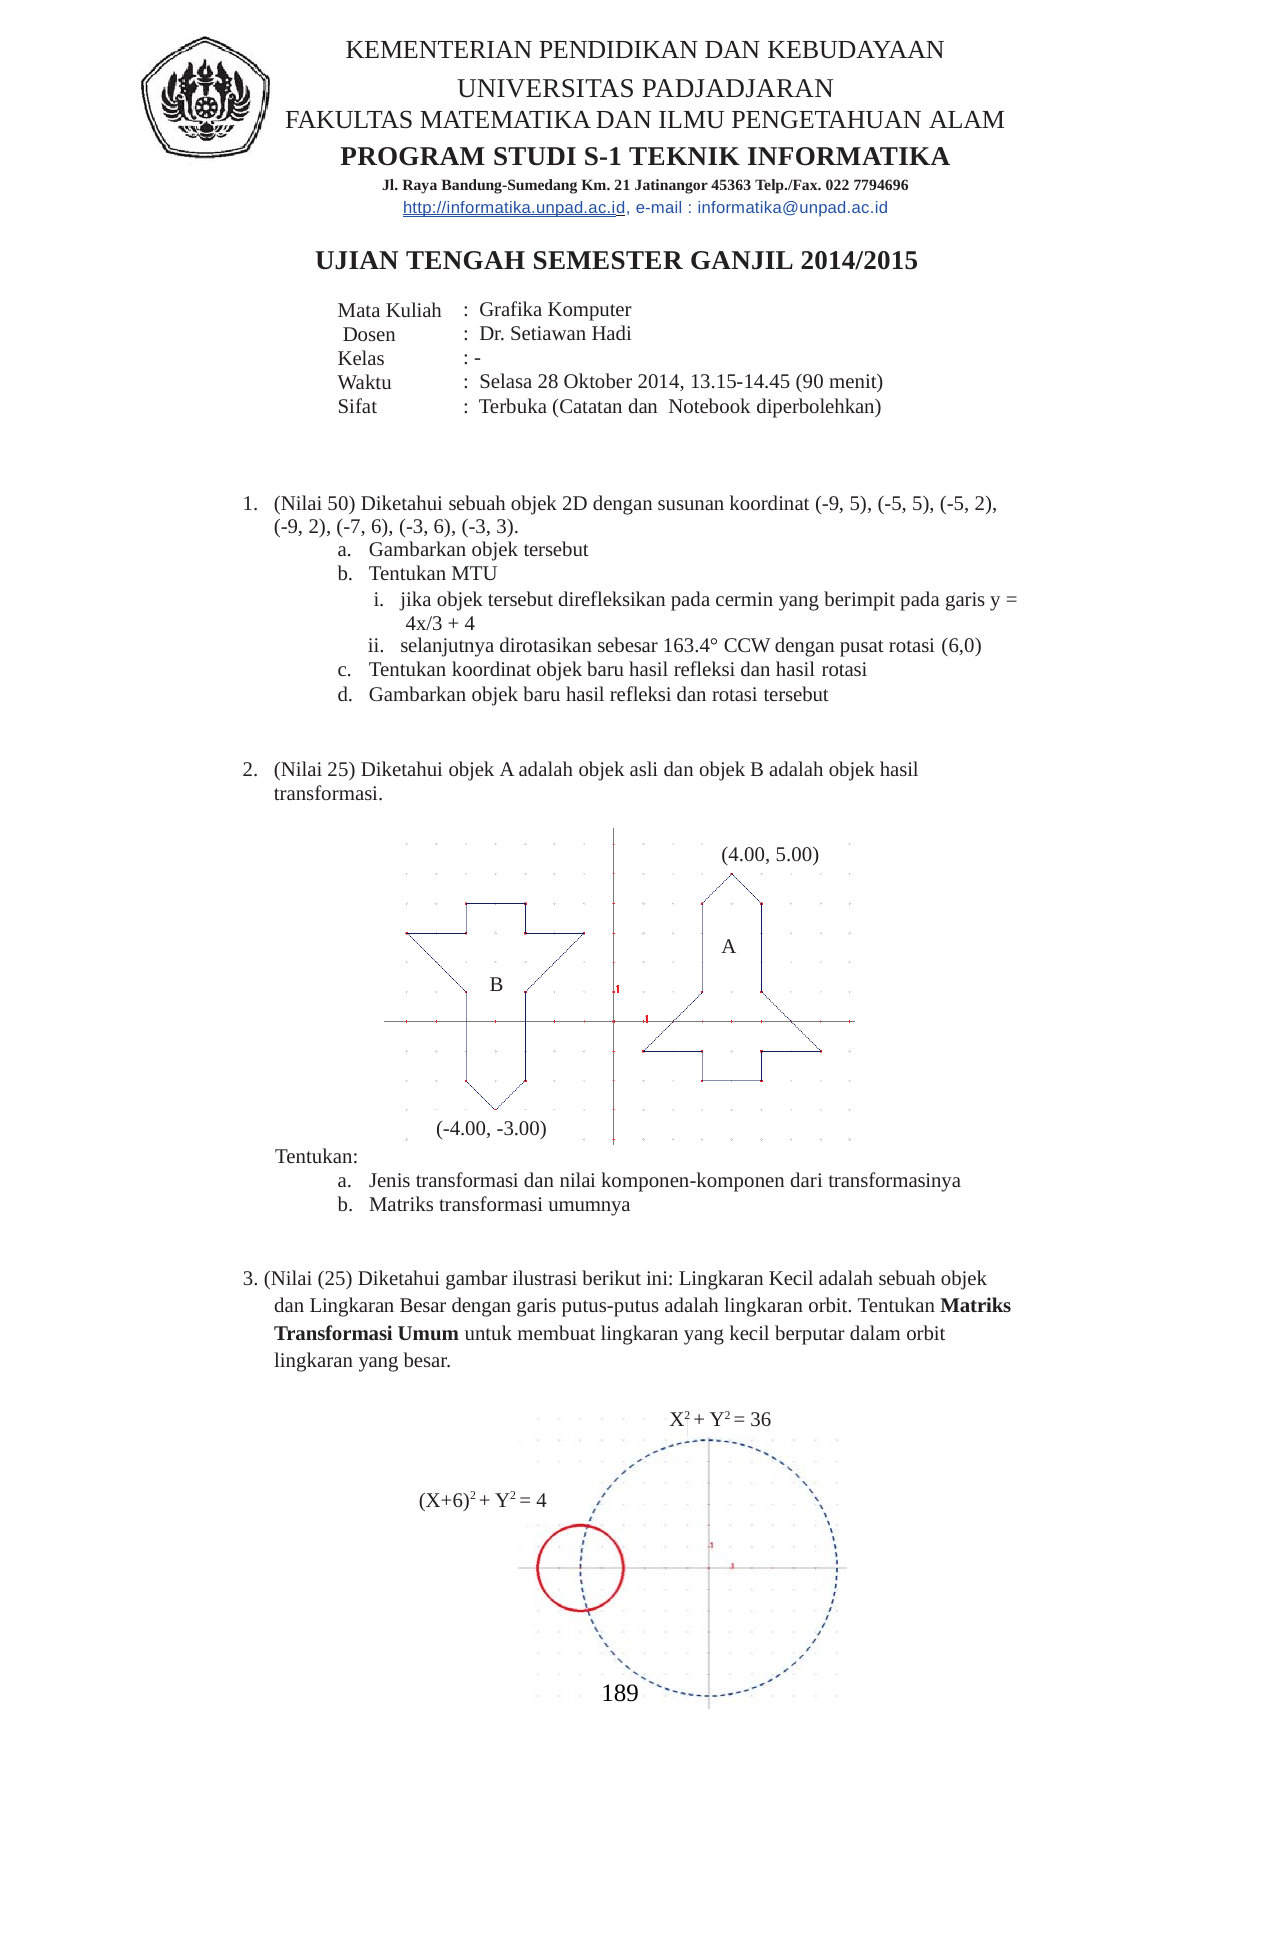

KEMENTERIAN PENDIDIKAN DAN KEBUDAYAAN
UNIVERSITAS PADJADJARAN
FAKULTAS MATEMATIKA DAN ILMU PENGETAHUAN ALAM
PROGRAM STUDI S-1 TEKNIK INFORMATIKA
Jl. Raya Bandung-Sumedang Km. 21 Jatinangor 45363 Telp./Fax. 022 7794696
http://informatika.unpad.ac.id, e-mail : informatika@unpad.ac.id

UJIAN TENGAH SEMESTER GANJIL 2014/2015

Mata Kuliah  Dosen  Kelas  Waktu
Sifat
:  Grafika Komputer
:  Dr. Setiawan Hadi
: -
:  Selasa 28 Oktober 2014, 13.15-14.45 (90 menit)
:  Terbuka (Catatan dan  Notebook diperbolehkan)
(Nilai 50) Diketahui sebuah objek 2D dengan susunan koordinat (-9, 5), (-5, 5), (-5, 2),  (-9, 2), (-7, 6), (-3, 6), (-3, 3).
Gambarkan objek tersebut
Tentukan MTU
jika objek tersebut direfleksikan pada cermin yang berimpit pada garis y =  4x/3 + 4
selanjutnya dirotasikan sebesar 163.4° CCW dengan pusat rotasi (6,0)
Tentukan koordinat objek baru hasil refleksi dan hasil rotasi
Gambarkan objek baru hasil refleksi dan rotasi tersebut

(Nilai 25) Diketahui objek A adalah objek asli dan objek B adalah objek hasil  transformasi.

(4.00, 5.00)

A

B
(-4.00, -3.00)
Tentukan:
Jenis transformasi dan nilai komponen-komponen dari transformasinya
Matriks transformasi umumnya

3. (Nilai (25) Diketahui gambar ilustrasi berikut ini: Lingkaran Kecil adalah sebuah objek  dan Lingkaran Besar dengan garis putus-putus adalah lingkaran orbit. Tentukan Matriks  Transformasi Umum untuk membuat lingkaran yang kecil berputar dalam orbit  lingkaran yang besar.

X2 + Y2 = 36

(X+6)2 + Y2 = 4
189